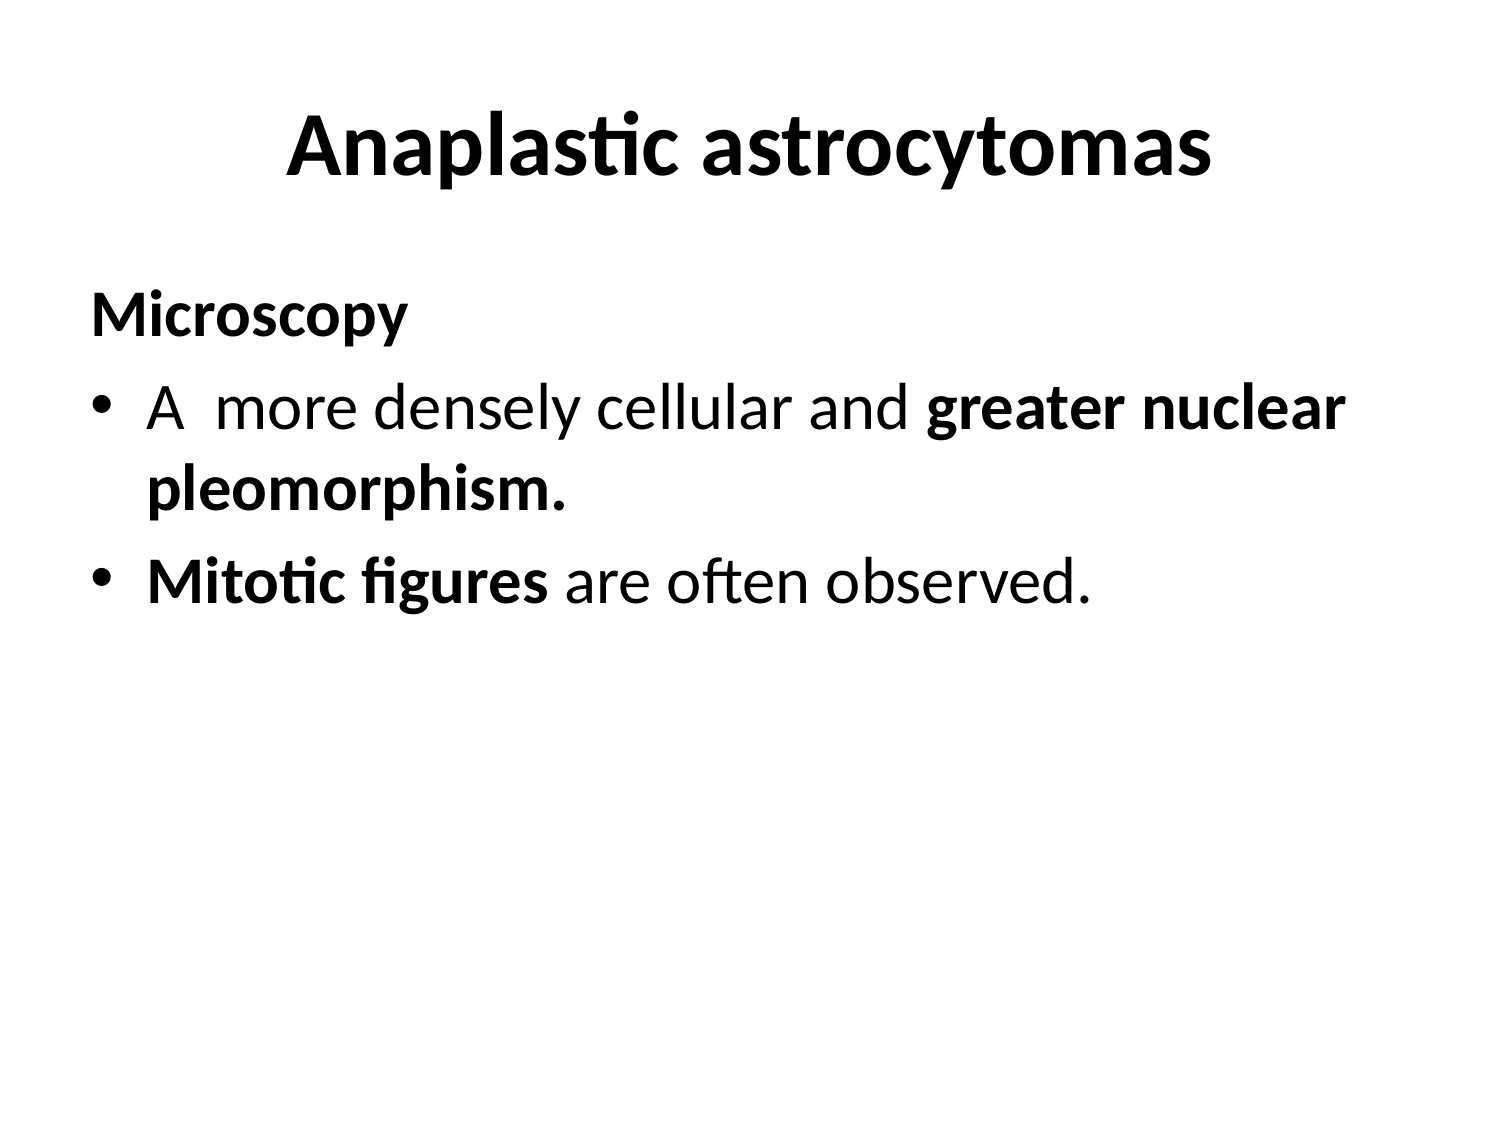

# Anaplastic astrocytomas
Microscopy
A  more densely cellular and greater nuclear pleomorphism.
Mitotic figures are often observed.